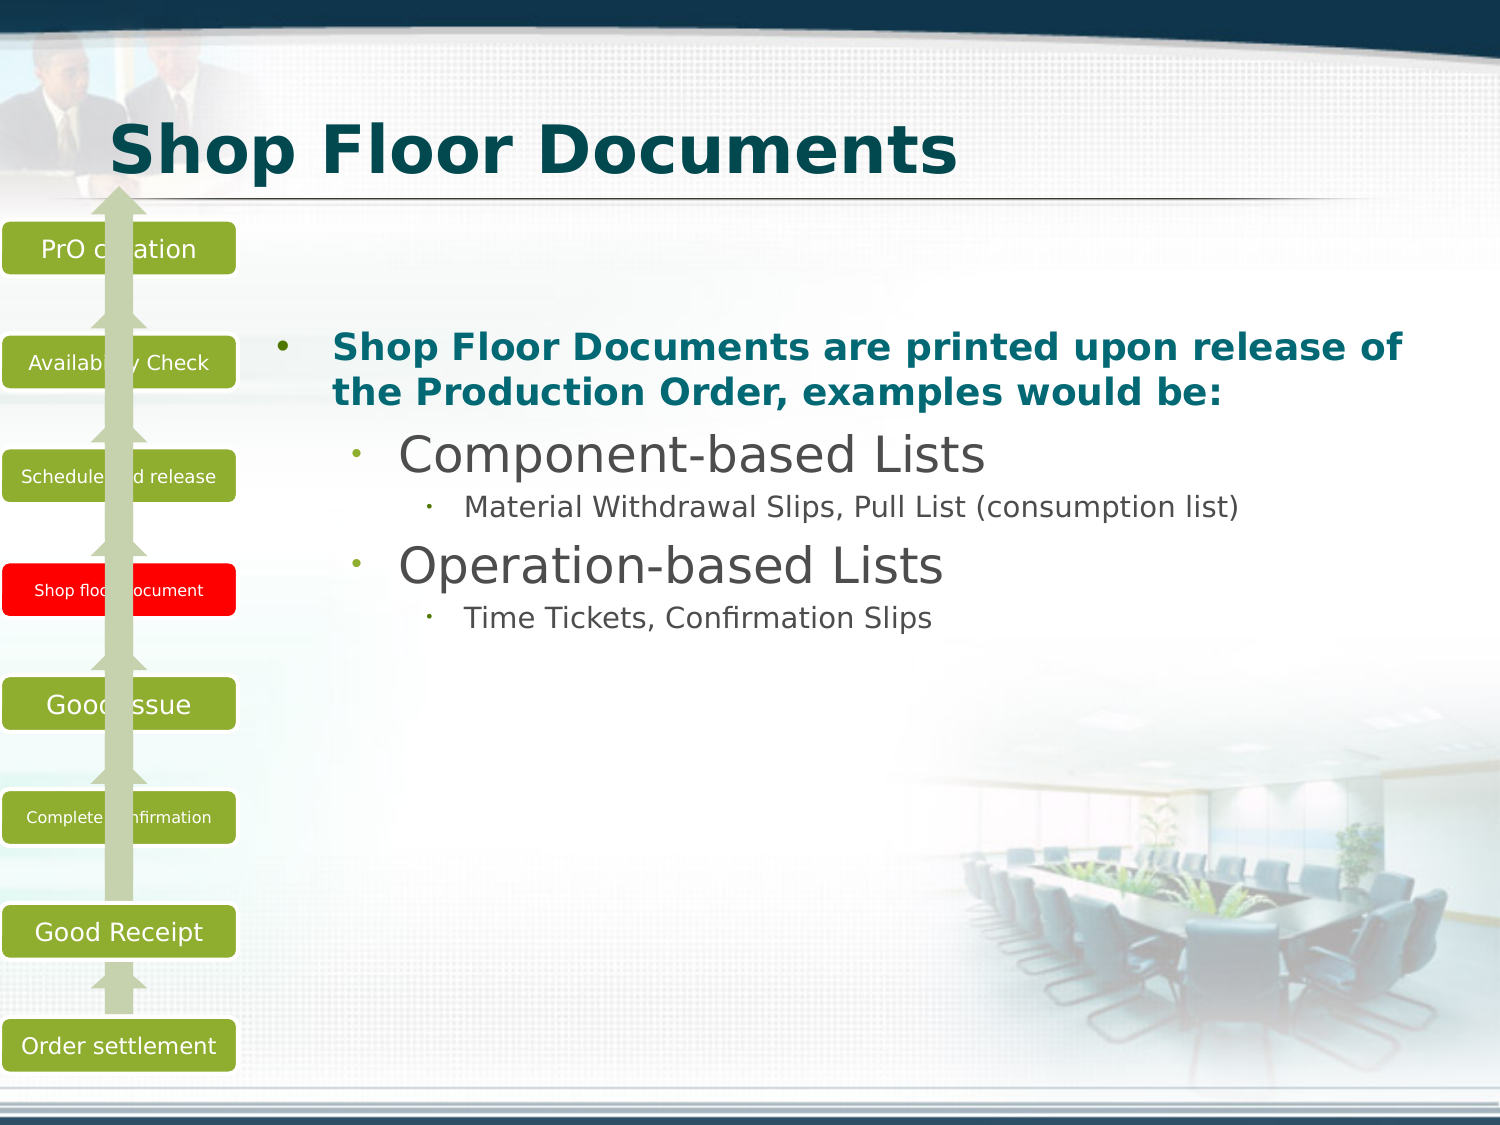

# Shop Floor Documents
PrO creation
Availability Check
Schedule and release
Shop floor Document
Good Issue
Complete Confirmation
Good Receipt
Order settlement
Shop Floor Documents are printed upon release of the Production Order, examples would be:
Component-based Lists
Material Withdrawal Slips, Pull List (consumption list)
Operation-based Lists
Time Tickets, Confirmation Slips